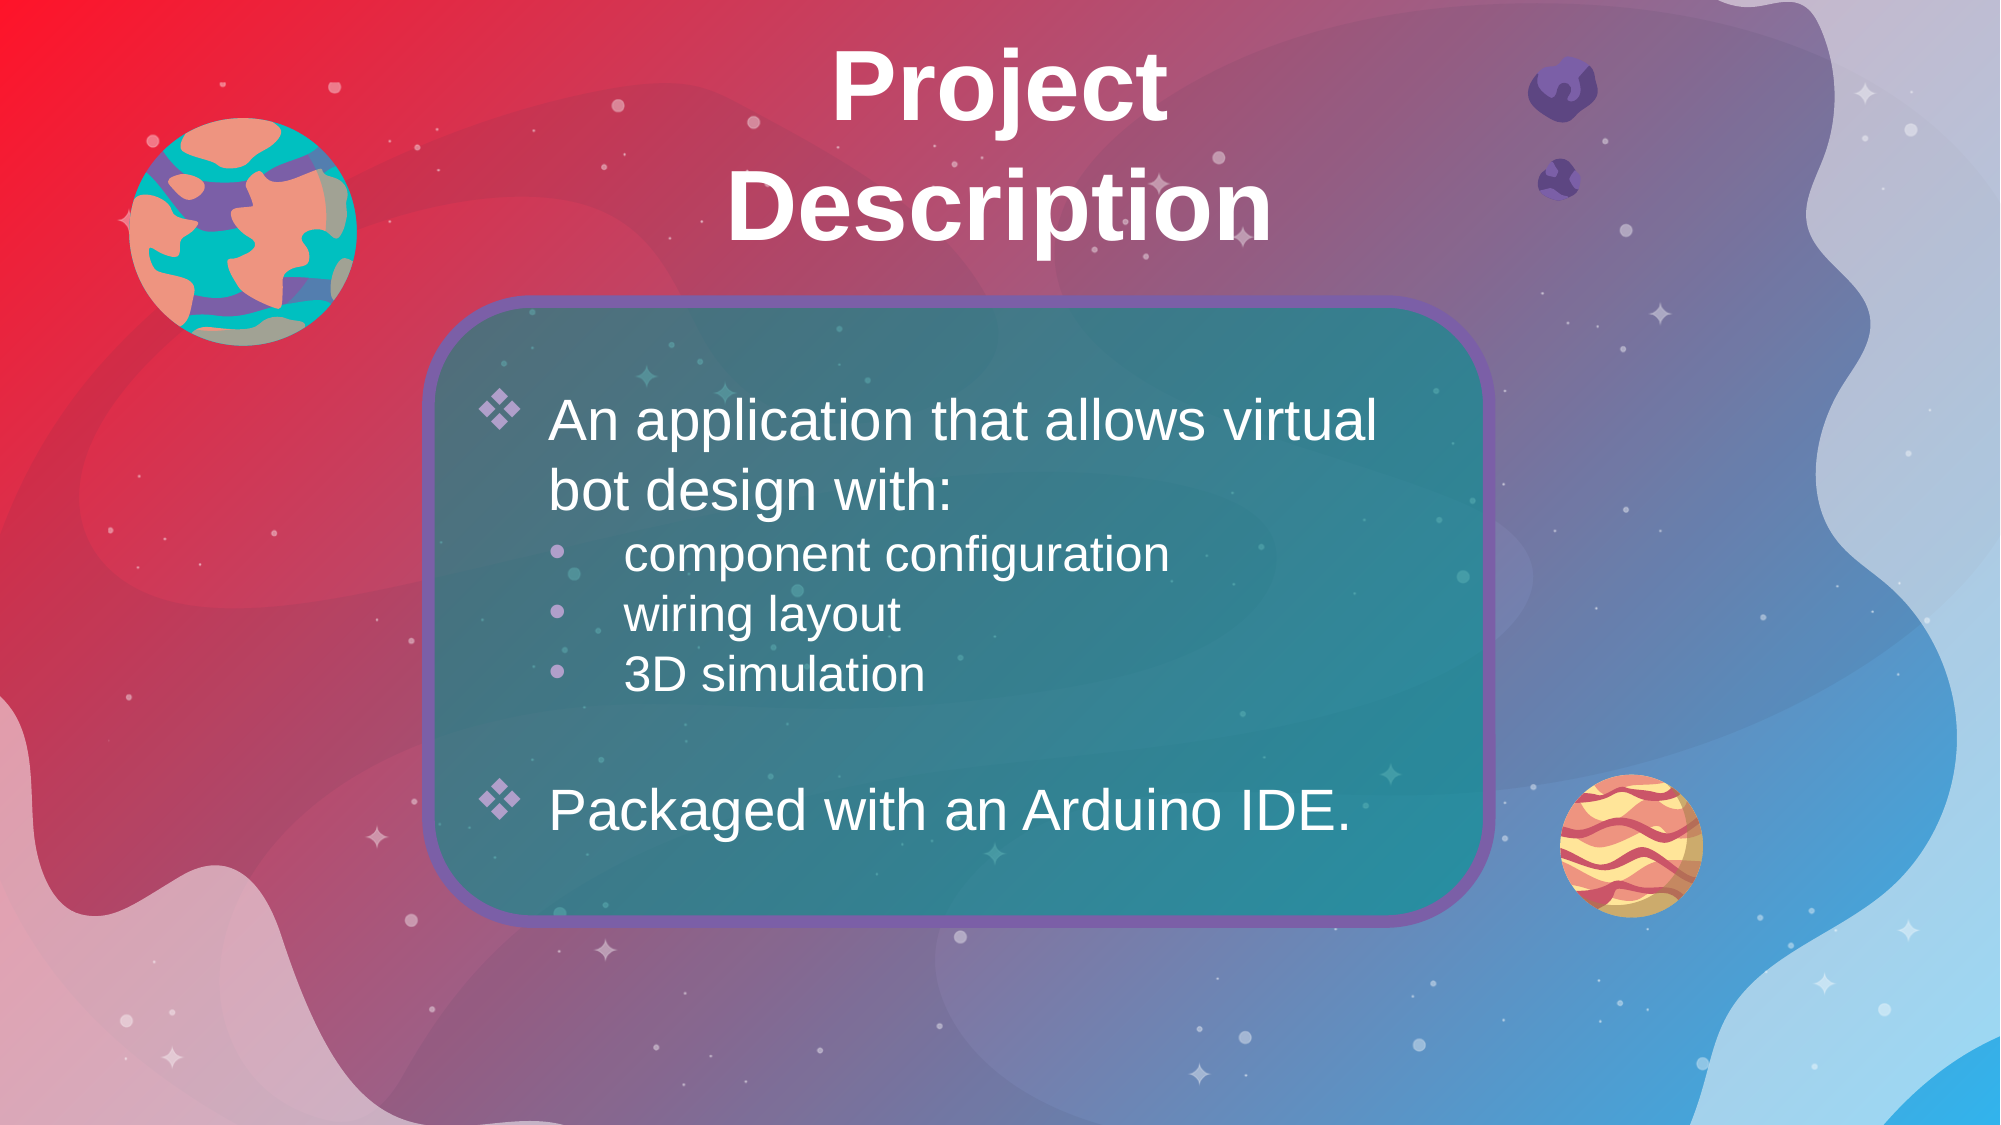

# Project Description
An application that allows virtual bot design with:
component configuration
wiring layout
3D simulation

Packaged with an Arduino IDE.